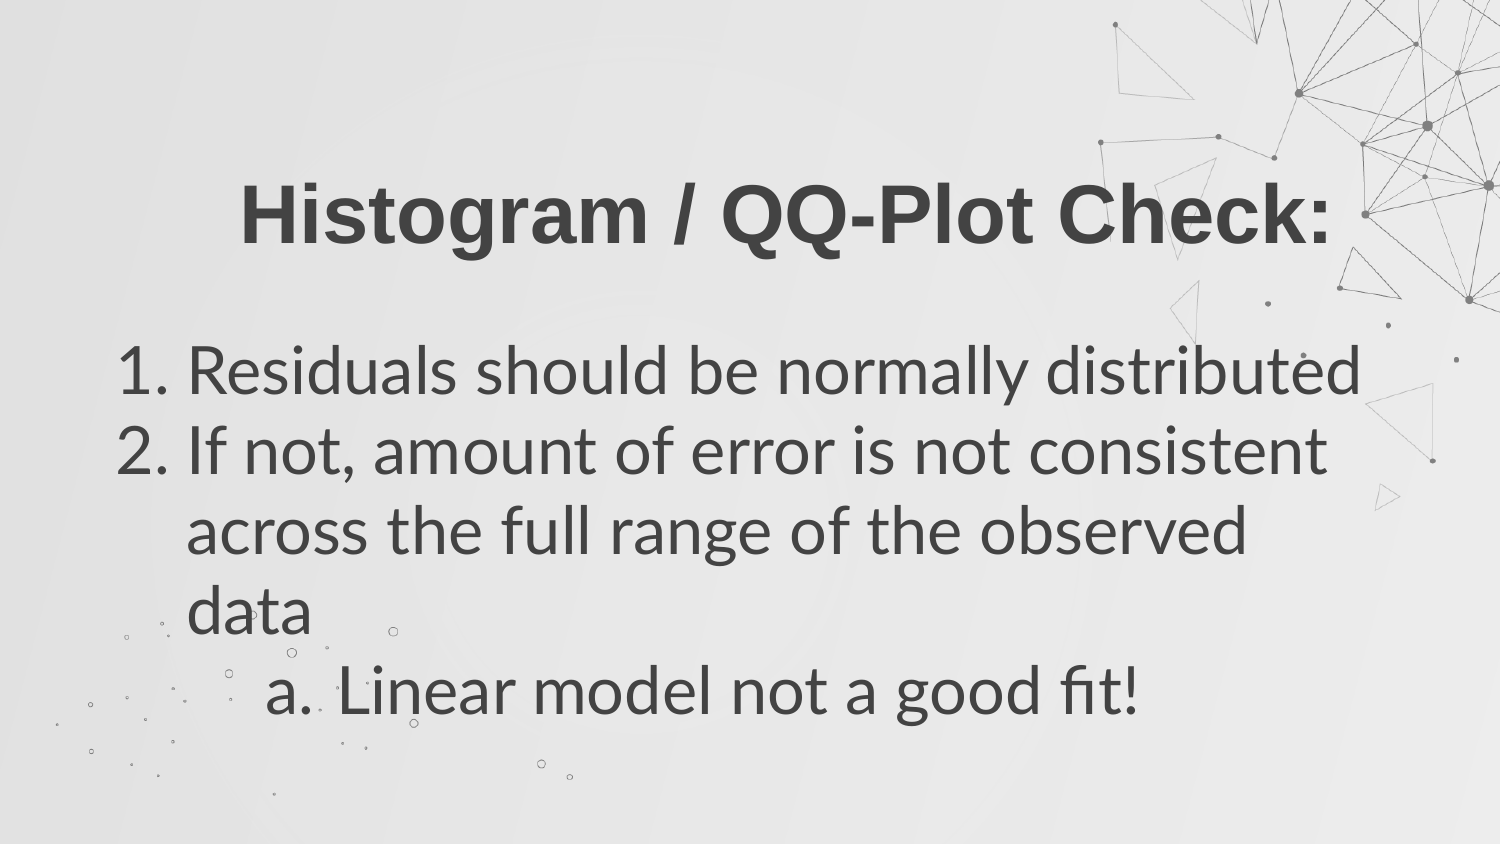

Histogram / QQ-Plot Check:
Residuals should be normally distributed
If not, amount of error is not consistent across the full range of the observed data
Linear model not a good fit!